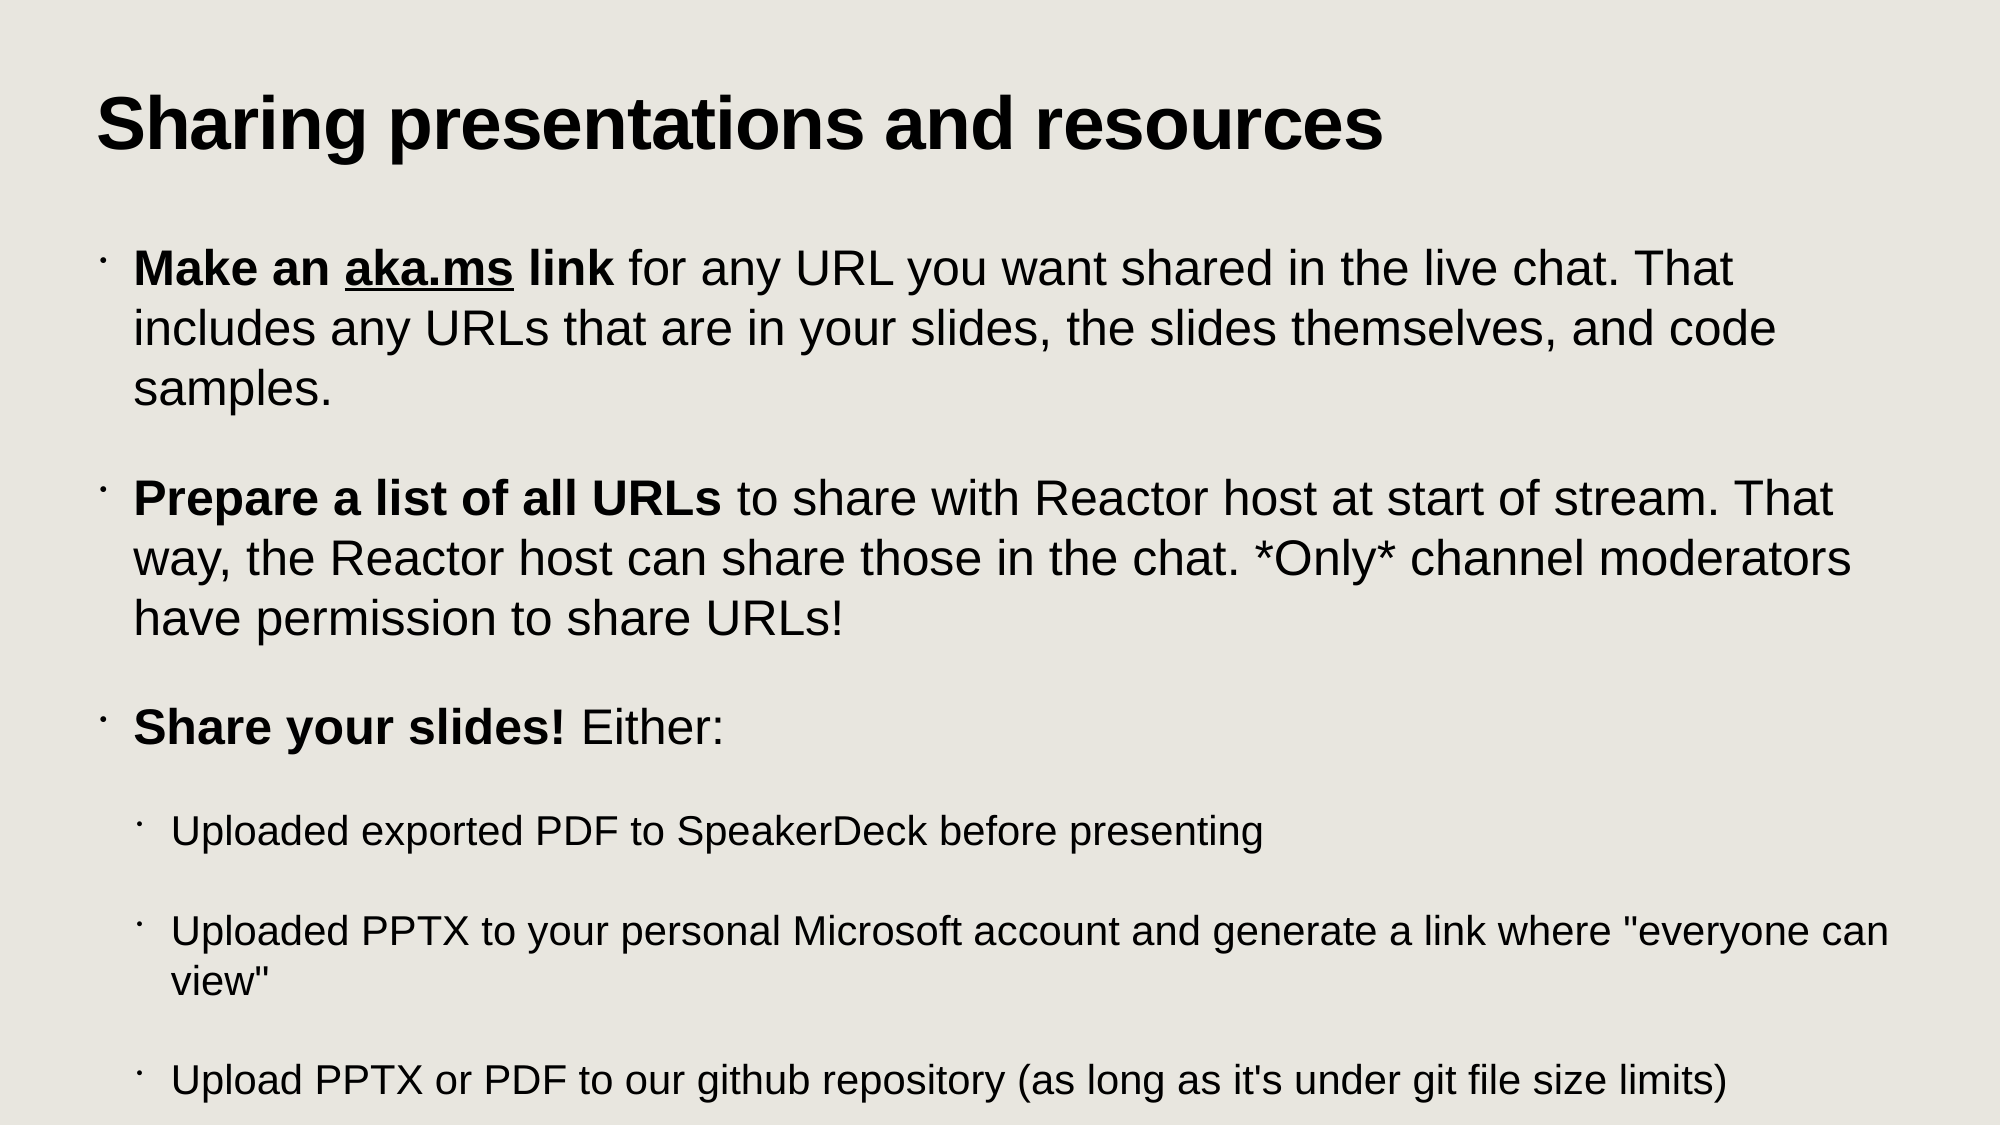

# Sharing presentations and resources
Make an aka.ms link for any URL you want shared in the live chat. That includes any URLs that are in your slides, the slides themselves, and code samples.
Prepare a list of all URLs to share with Reactor host at start of stream. That way, the Reactor host can share those in the chat. *Only* channel moderators have permission to share URLs!
Share your slides! Either:
Uploaded exported PDF to SpeakerDeck before presenting
Uploaded PPTX to your personal Microsoft account and generate a link where "everyone can view"
Upload PPTX or PDF to our github repository (as long as it's under git file size limits)